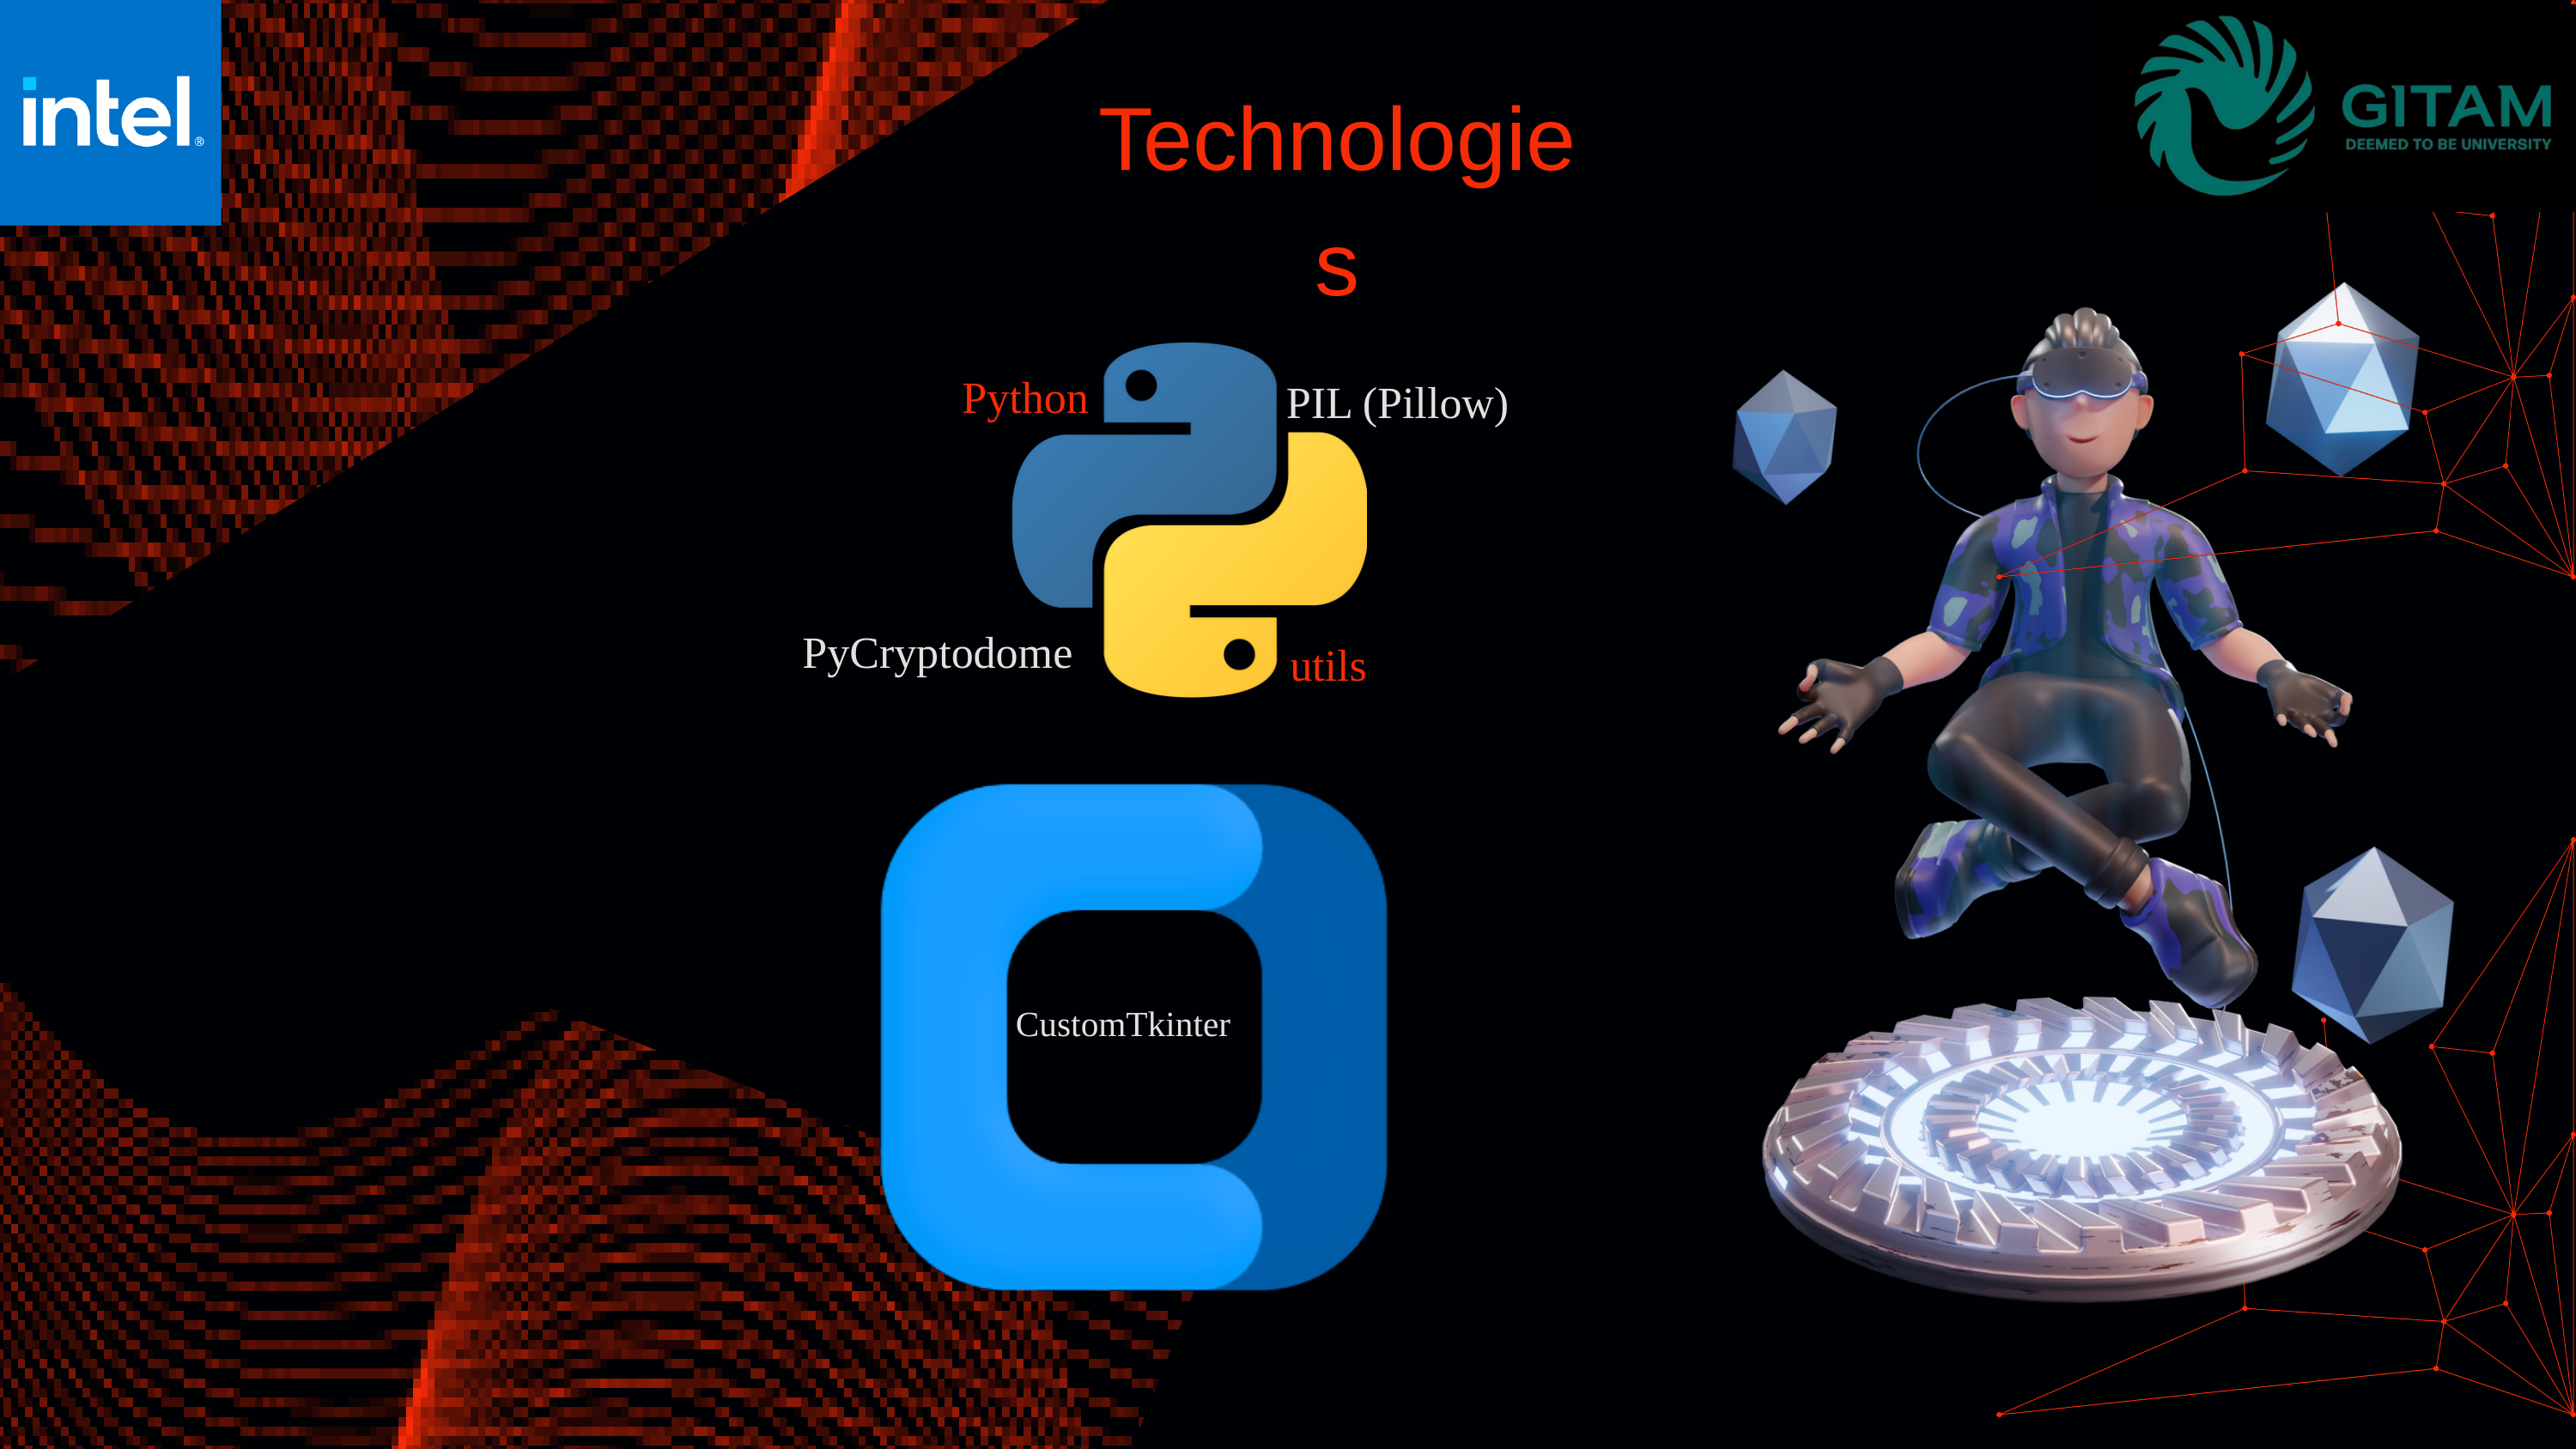

Technologies

Python
PIL (Pillow)
PyCryptodome
utils

CustomTkinter